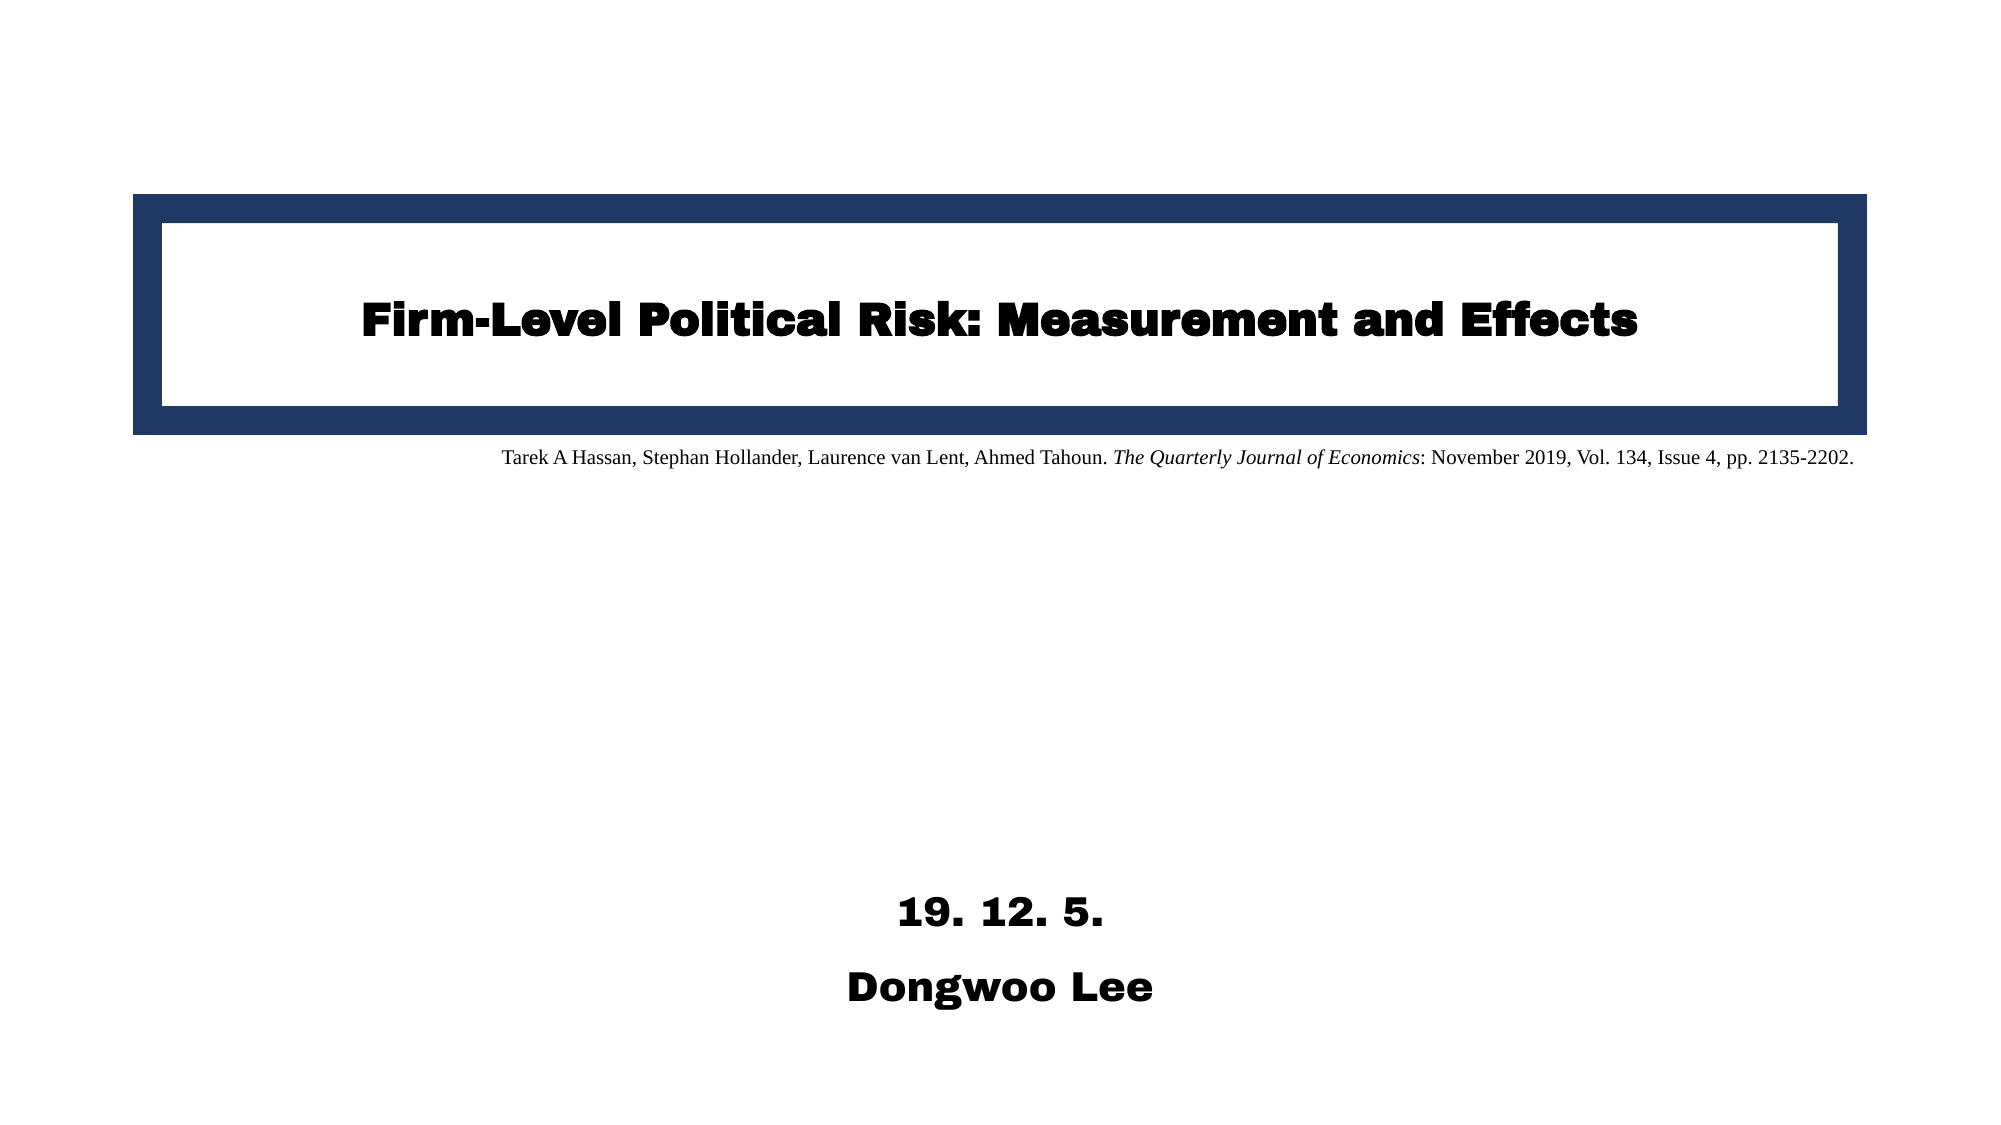

Firm-Level Political Risk: Measurement and Effects
Tarek A Hassan, Stephan Hollander, Laurence van Lent, Ahmed Tahoun. The Quarterly Journal of Economics: November 2019, Vol. 134, Issue 4, pp. 2135-2202.
19. 12. 5.
Dongwoo Lee